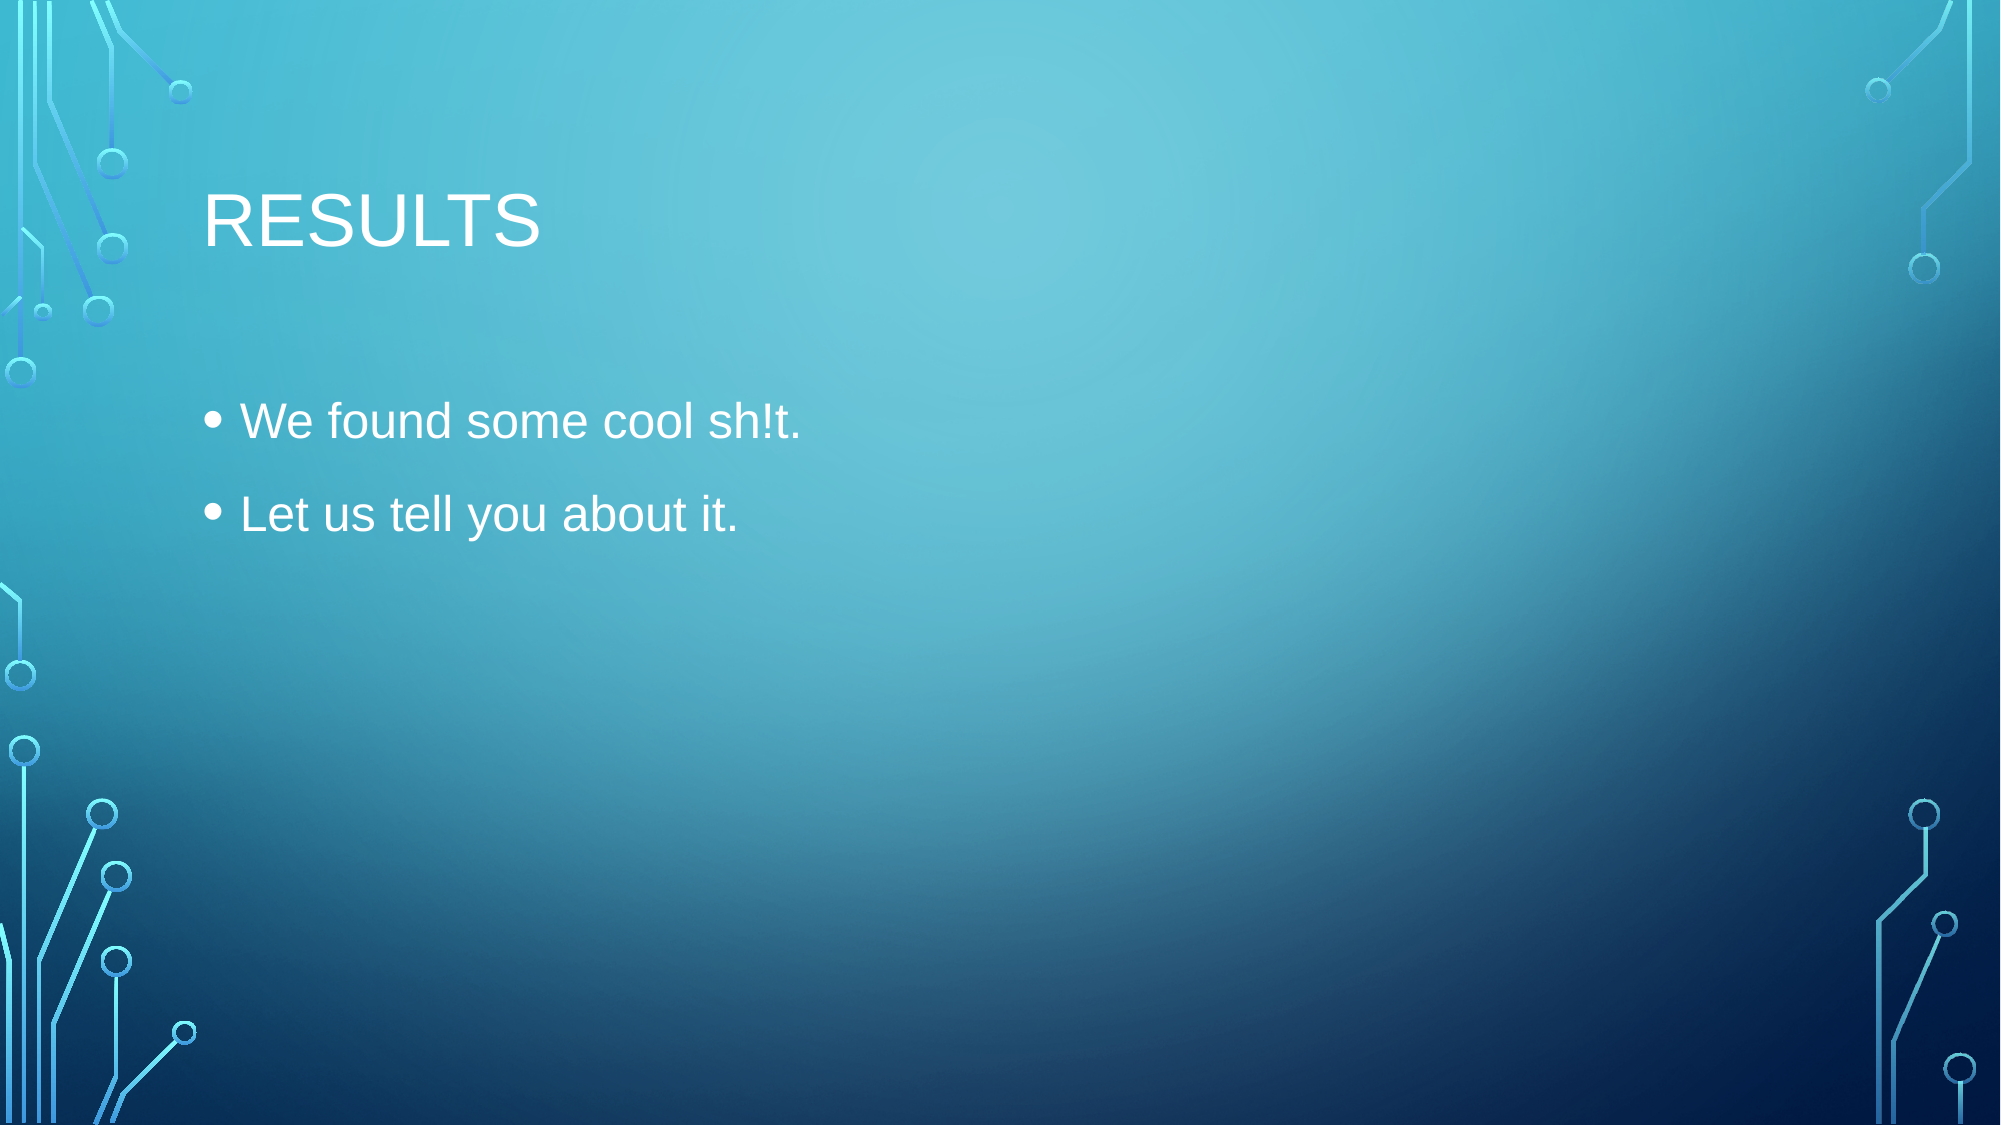

# results
We found some cool sh!t.
Let us tell you about it.